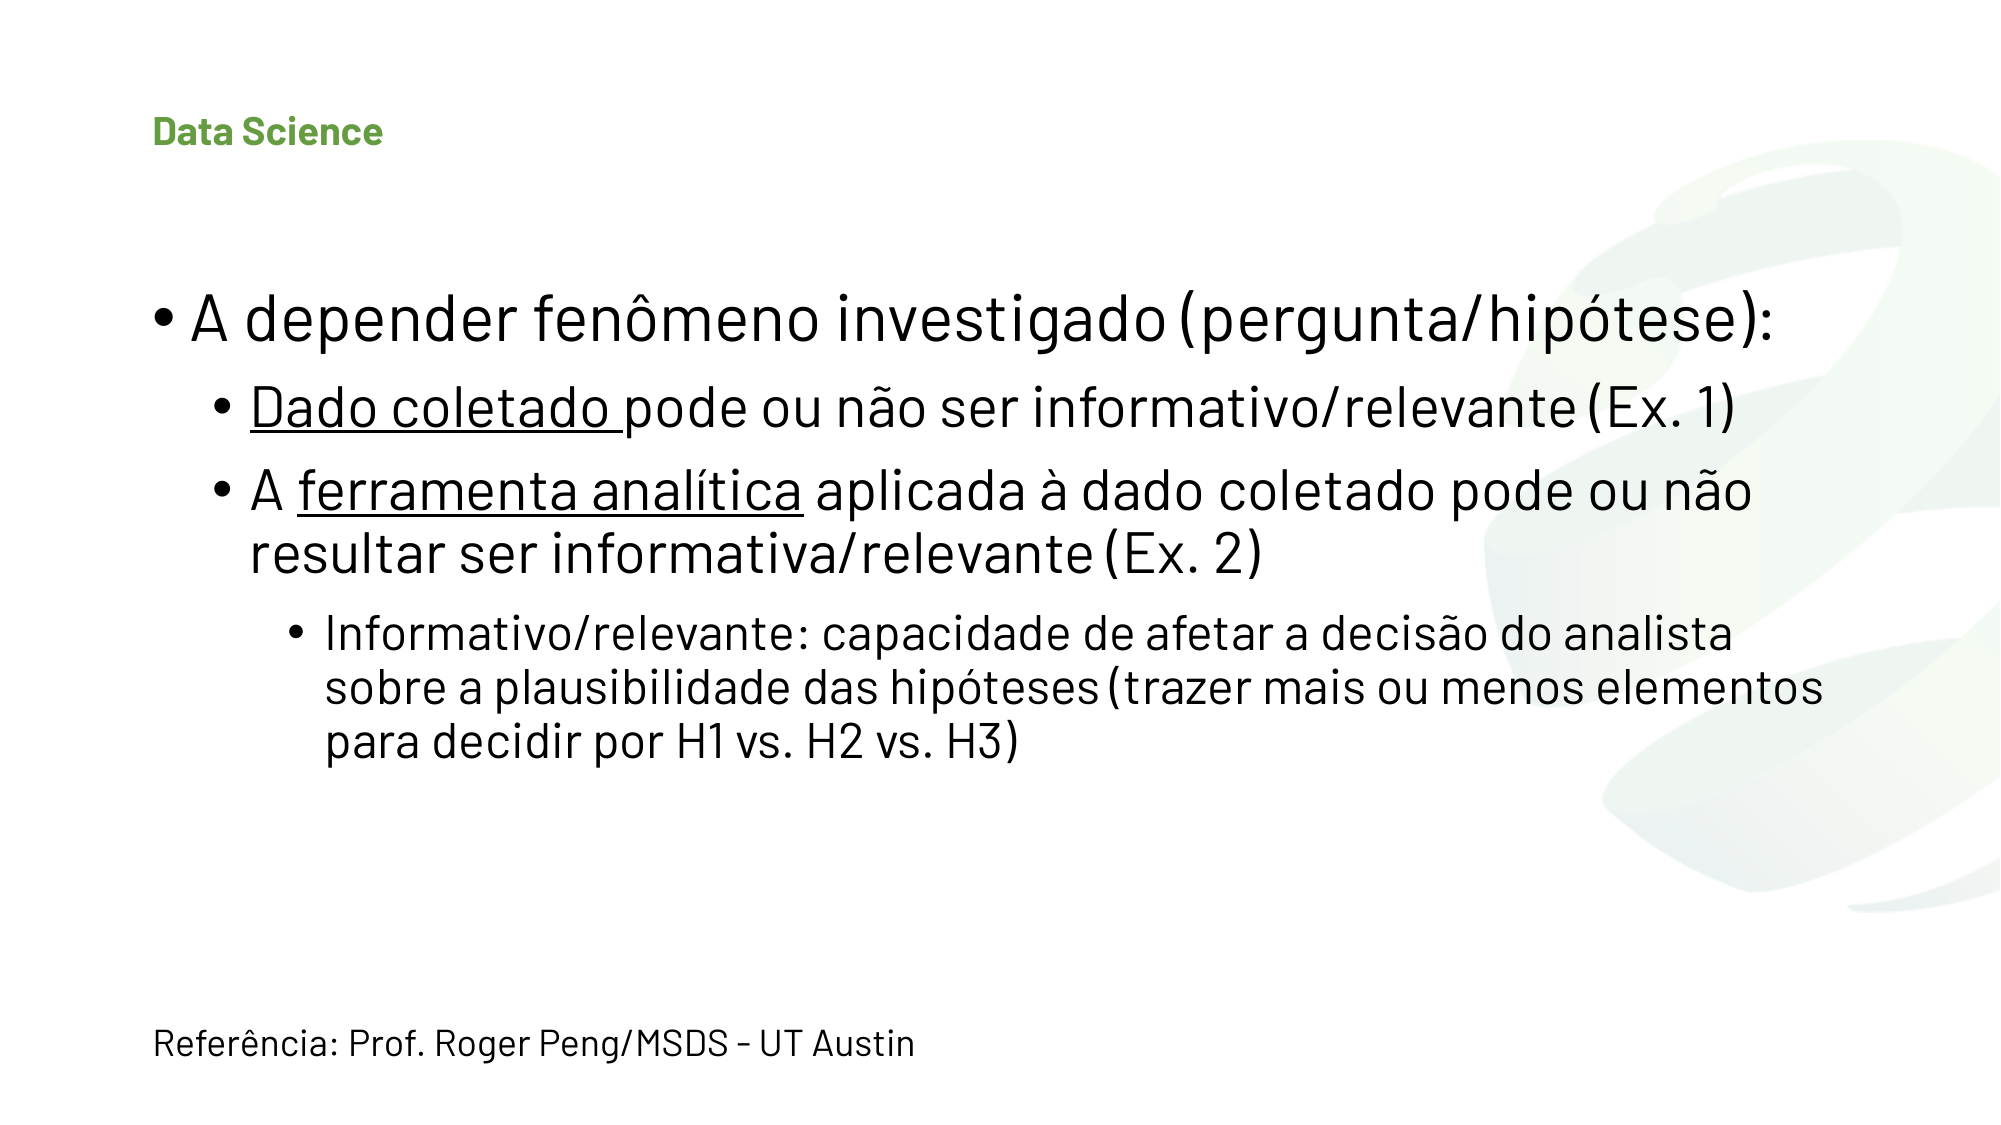

# Data Science
A depender fenômeno investigado (pergunta/hipótese):
Dado coletado pode ou não ser informativo/relevante (Ex. 1)
A ferramenta analítica aplicada à dado coletado pode ou não resultar ser informativa/relevante (Ex. 2)
Informativo/relevante: capacidade de afetar a decisão do analista sobre a plausibilidade das hipóteses (trazer mais ou menos elementos para decidir por H1 vs. H2 vs. H3)

Referência: Prof. Roger Peng/MSDS - UT Austin